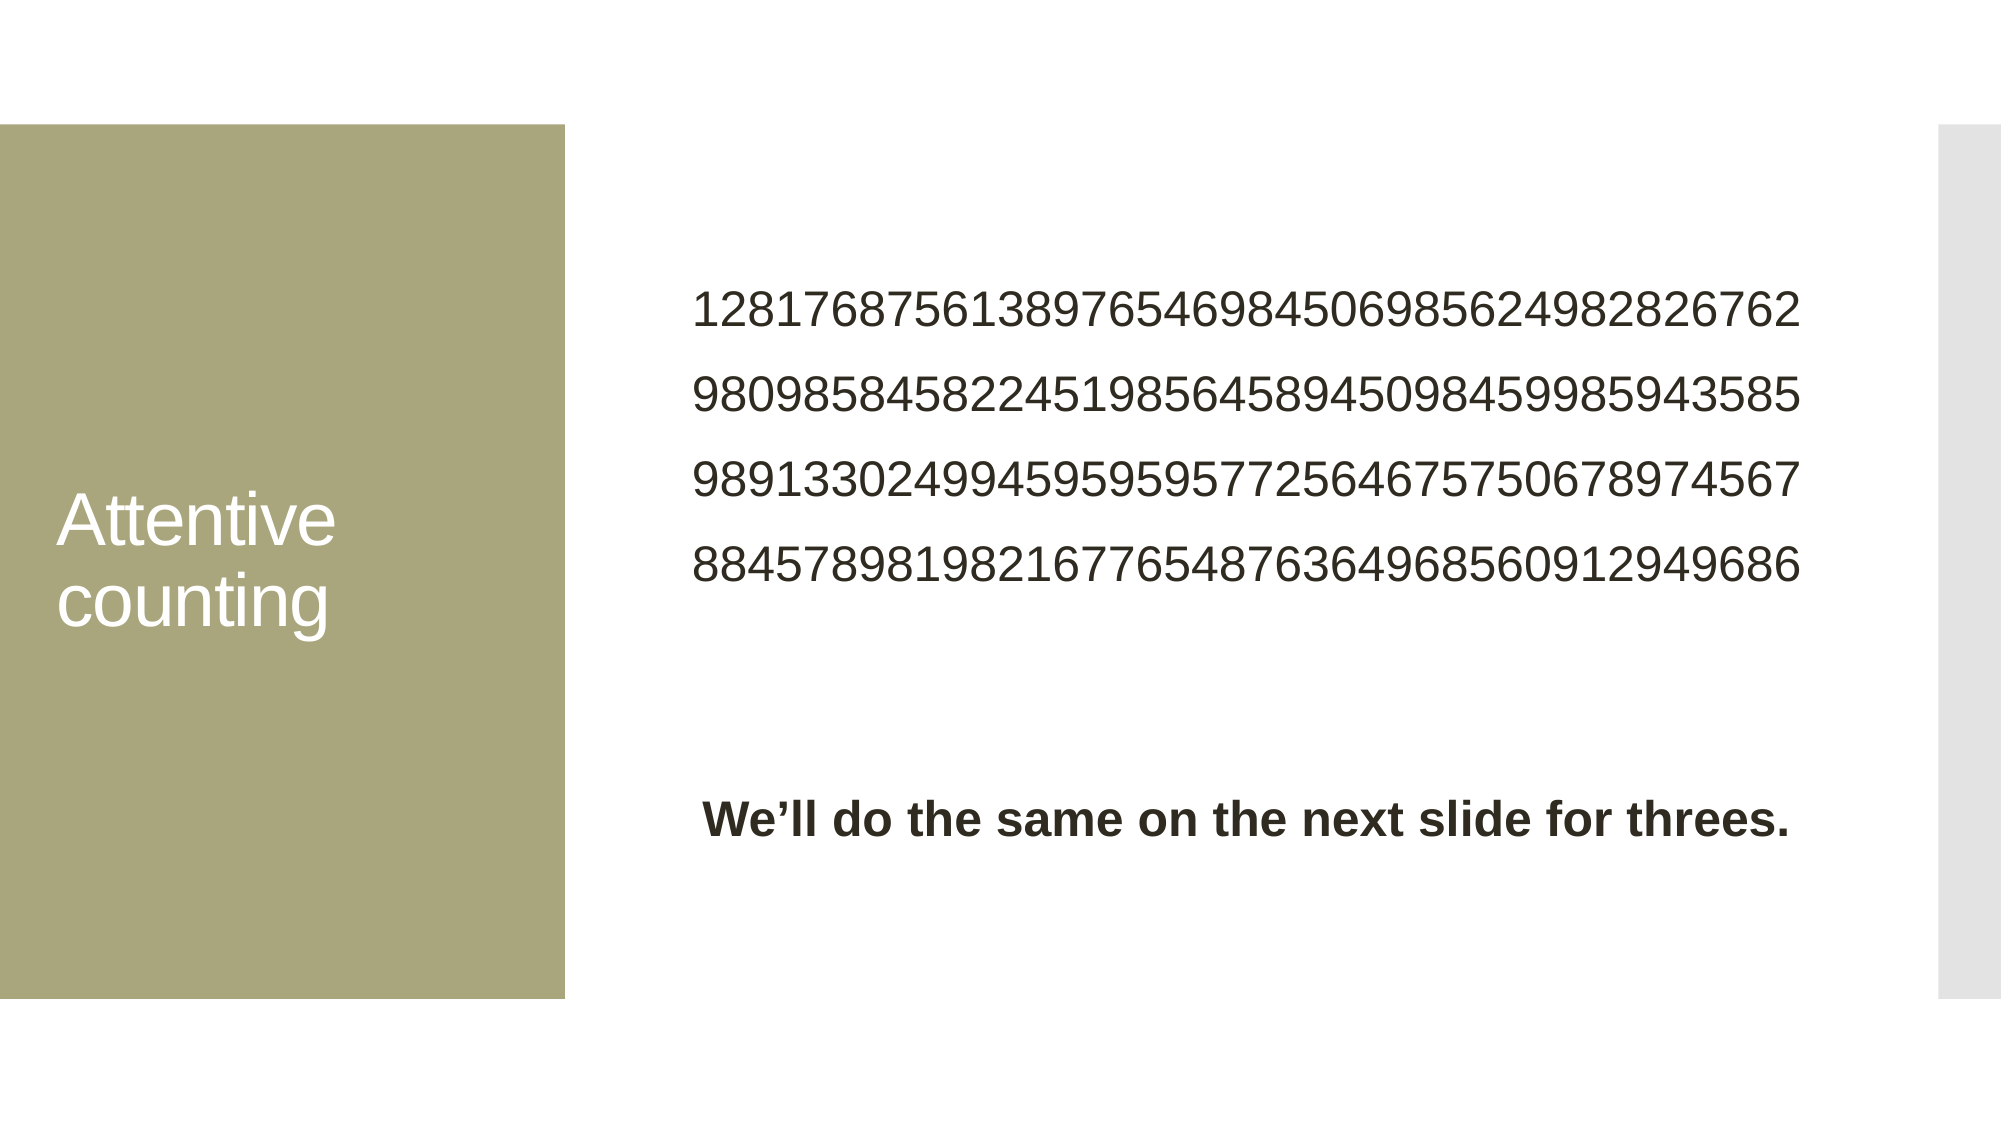

Attentive counting

1281768756138976546984506985624982826762
9809858458224519856458945098459985943585
9891330249945959595772564675750678974567
8845789819821677654876364968560912949686

We’ll do the same on the next slide for threes.